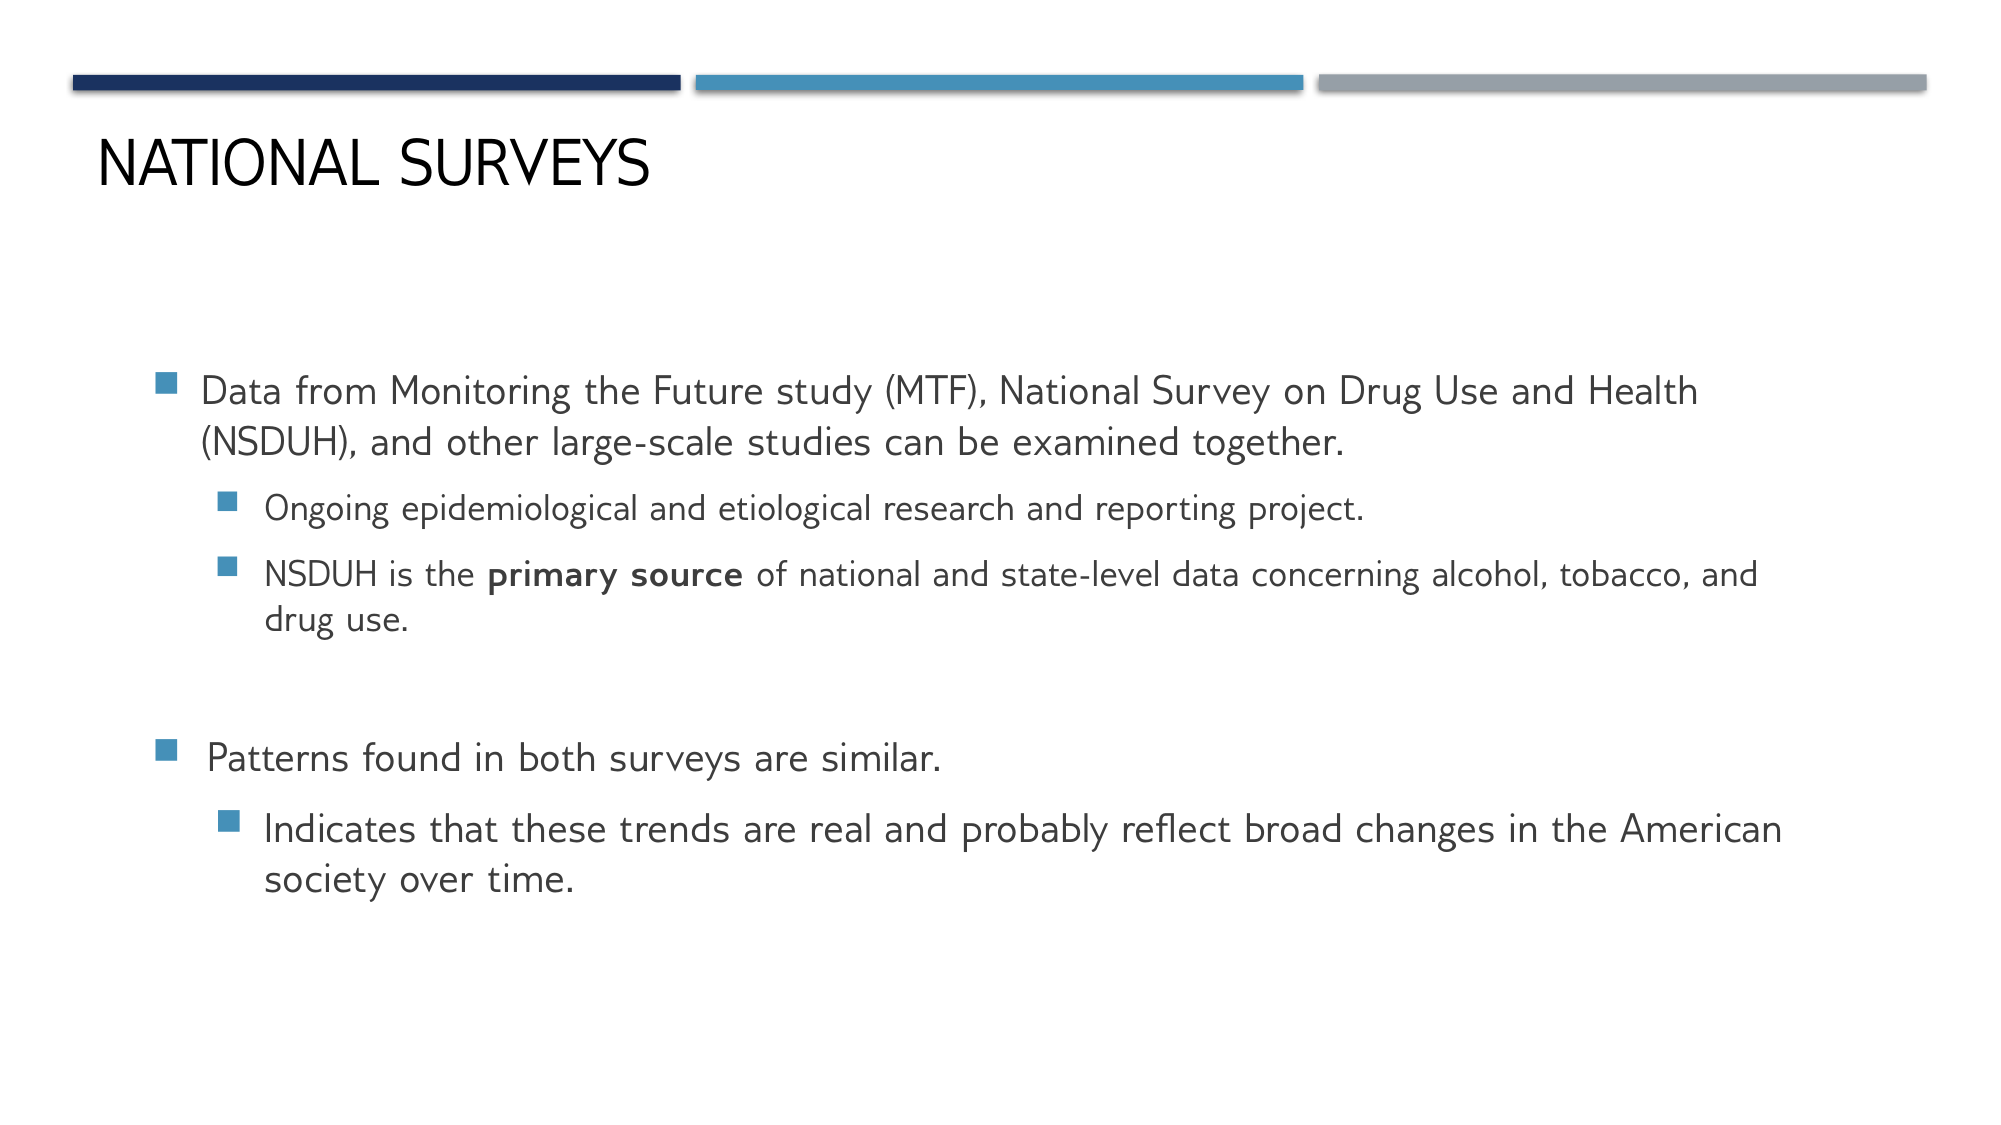

# National Surveys
Data from Monitoring the Future study (MTF), National Survey on Drug Use and Health (NSDUH), and other large-scale studies can be examined together.
Ongoing epidemiological and etiological research and reporting project.
NSDUH is the primary source of national and state-level data concerning alcohol, tobacco, and drug use.

Patterns found in both surveys are similar.
Indicates that these trends are real and probably reflect broad changes in the American society over time.